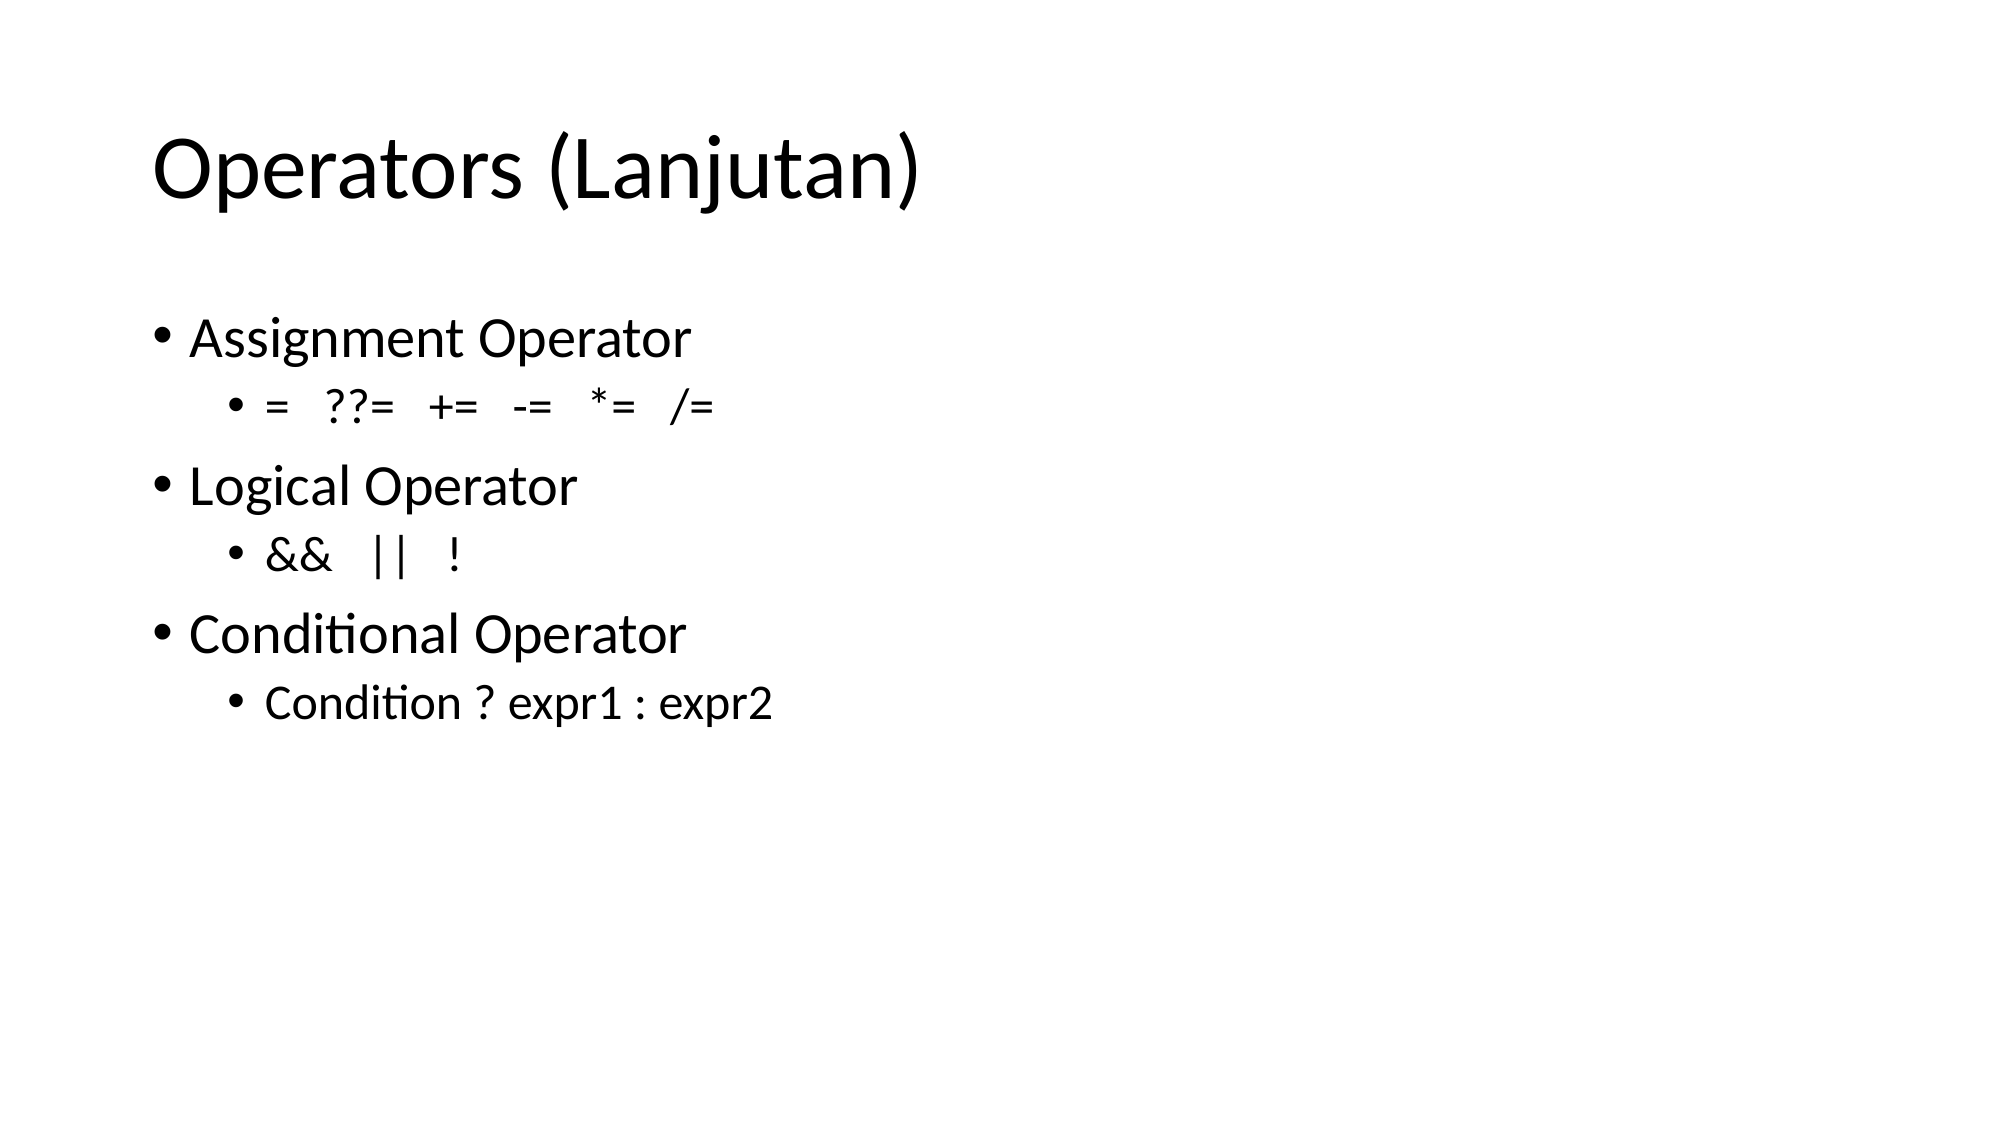

# Operators (Lanjutan)
Assignment Operator
=   ??=   +=   -=   *=   /=
Logical Operator
&&   ||   !
Conditional Operator
Condition ? expr1 : expr2